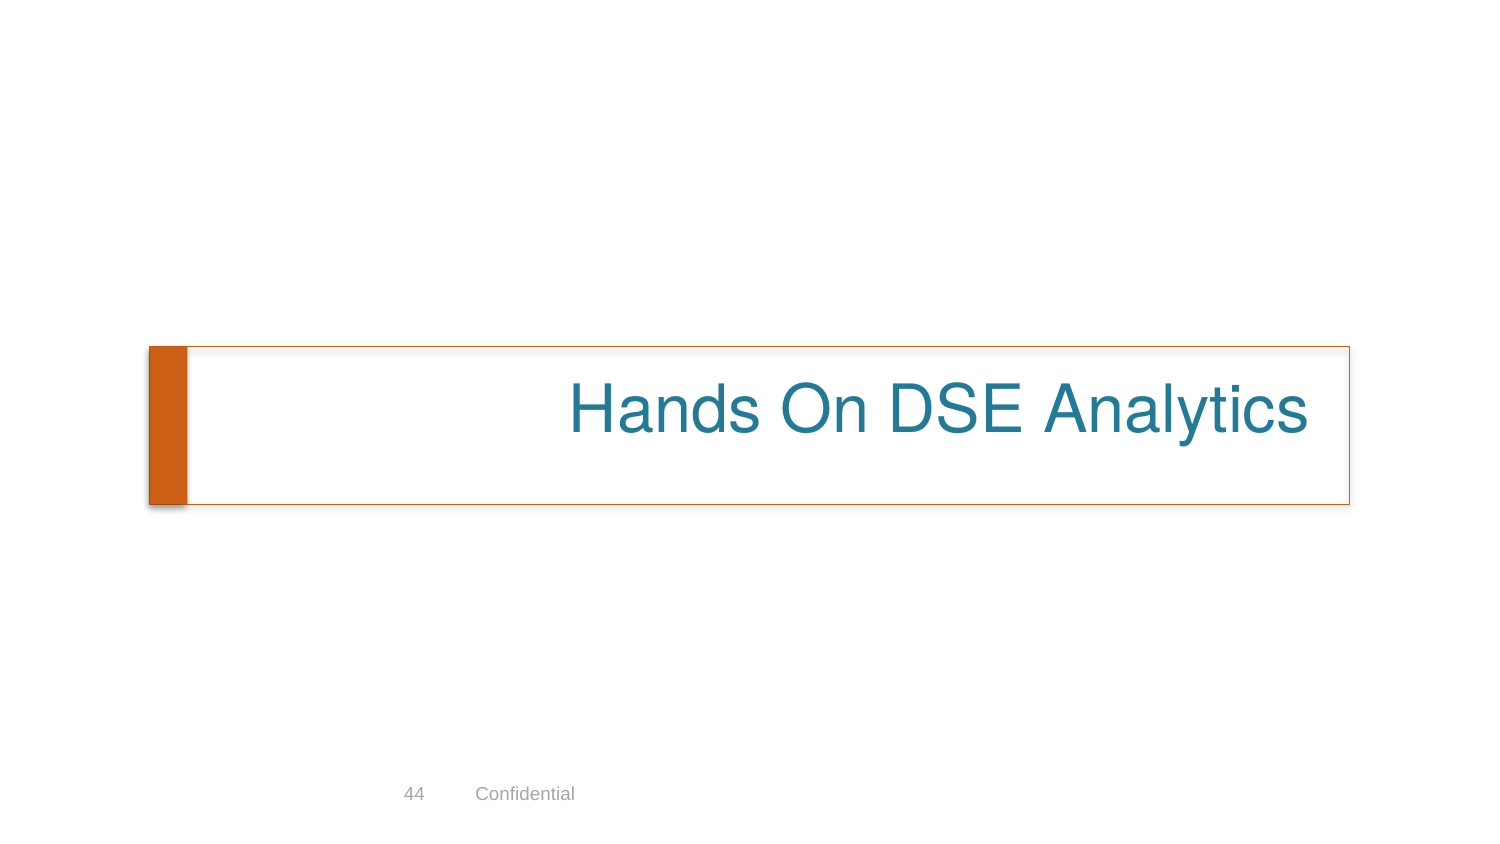

# Hands On DSE Analytics

44
Confidential